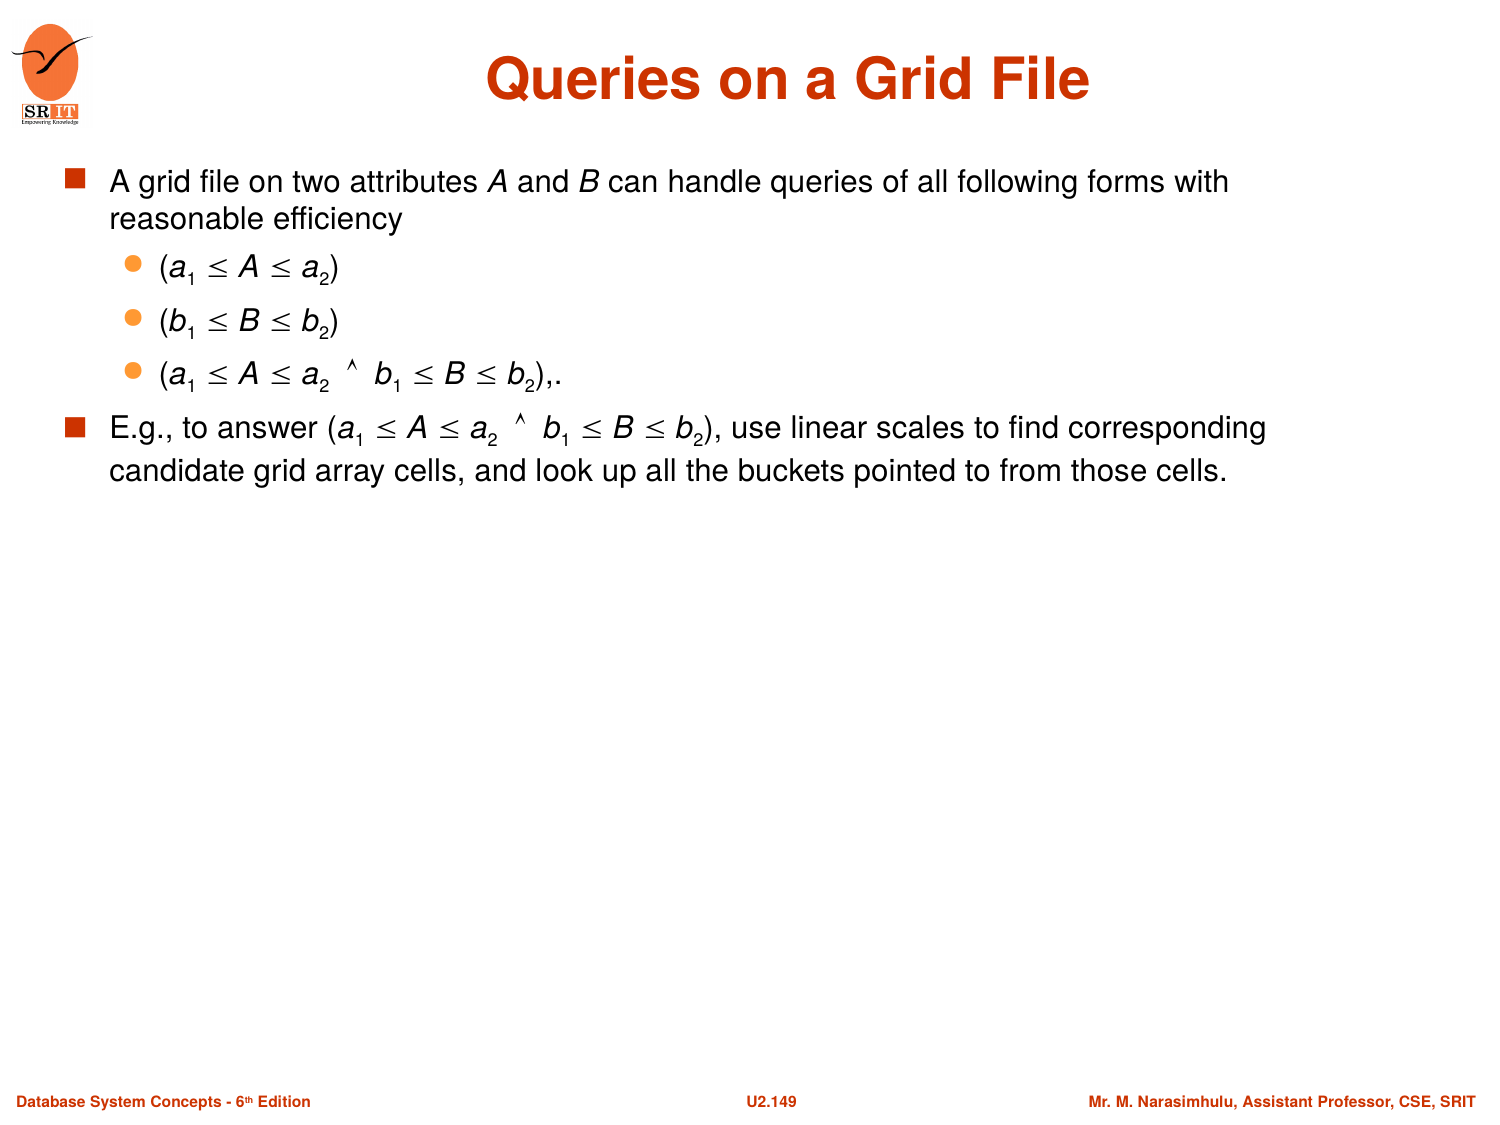

# Queries on a Grid File
A grid file on two attributes A and B can handle queries of all following forms with reasonable efficiency
(a1 ≤ A ≤ a2)
(b1 ≤ B ≤ b2)
(a1 ≤ A ≤ a2  ∧  b1 ≤ B ≤ b2),.
E.g., to answer (a1 ≤ A ≤ a2  ∧  b1 ≤ B ≤ b2), use linear scales to find corresponding candidate grid array cells, and look up all the buckets pointed to from those cells.